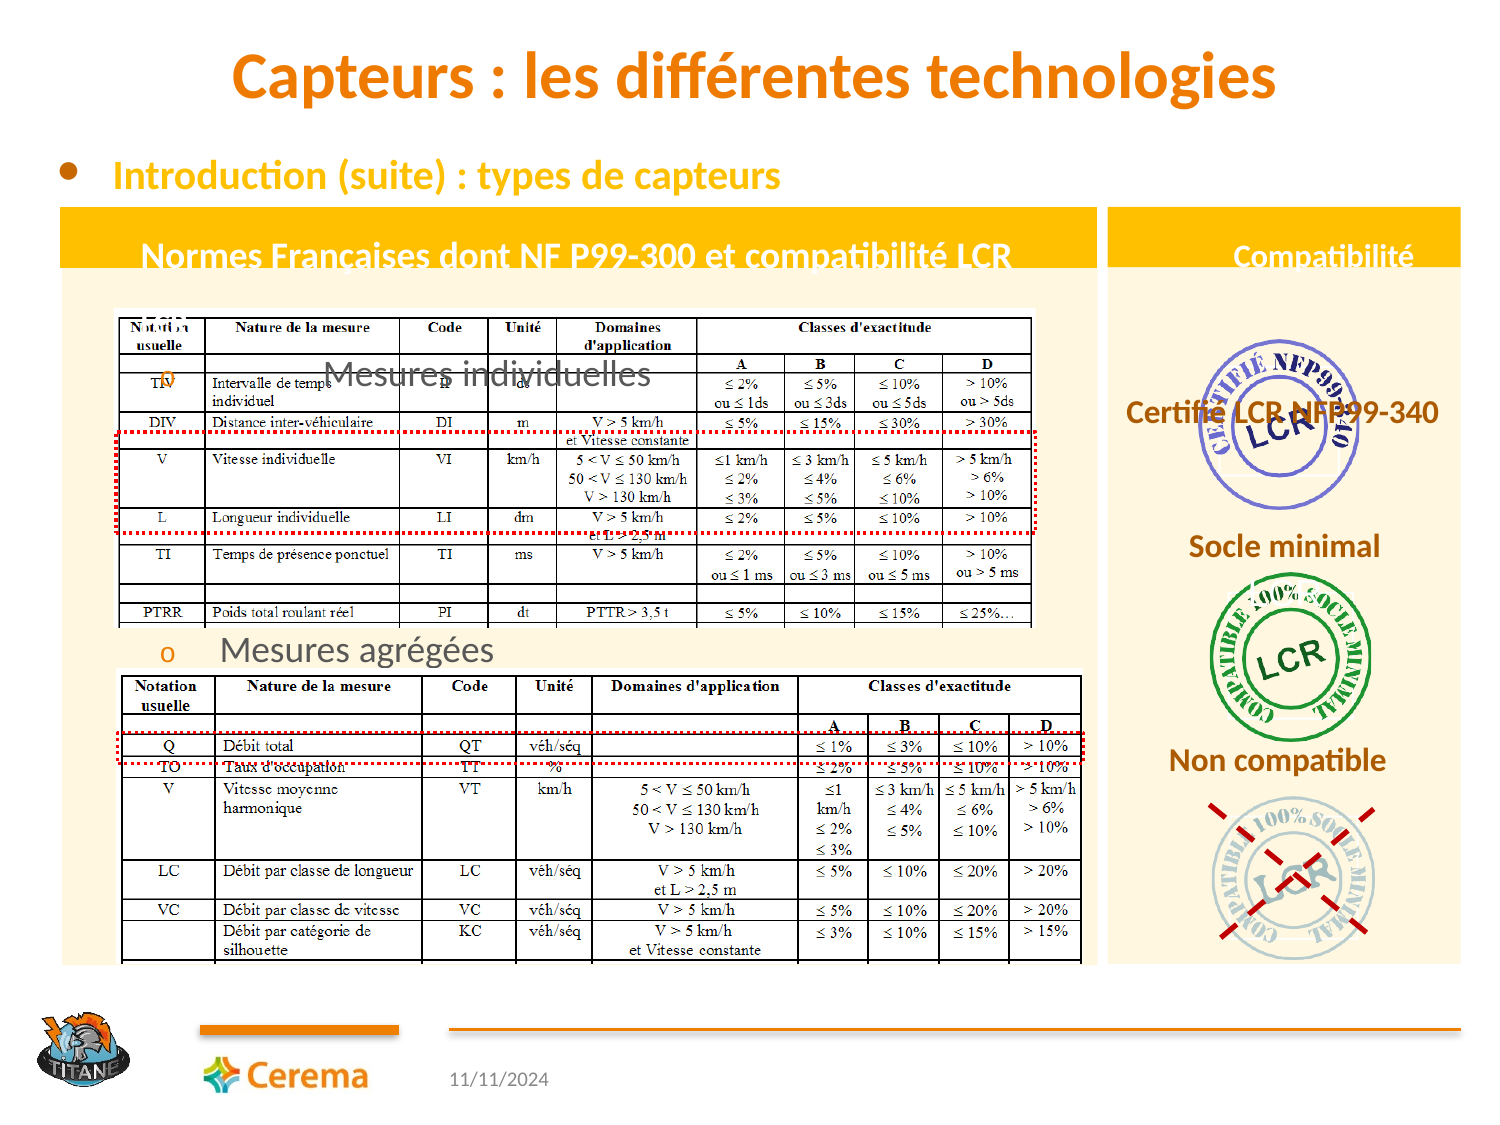

# Capteurs : les différentes technologies
Introduction (suite) : types de capteurs
Normes Françaises dont NF P99-300 et compatibilité LCR	Compatibilité LCR
o	Mesures individuelles
Certifié LCR NFP99-340

Socle minimal
LCR

LCR

o	Mesures agrégées

Non compatible